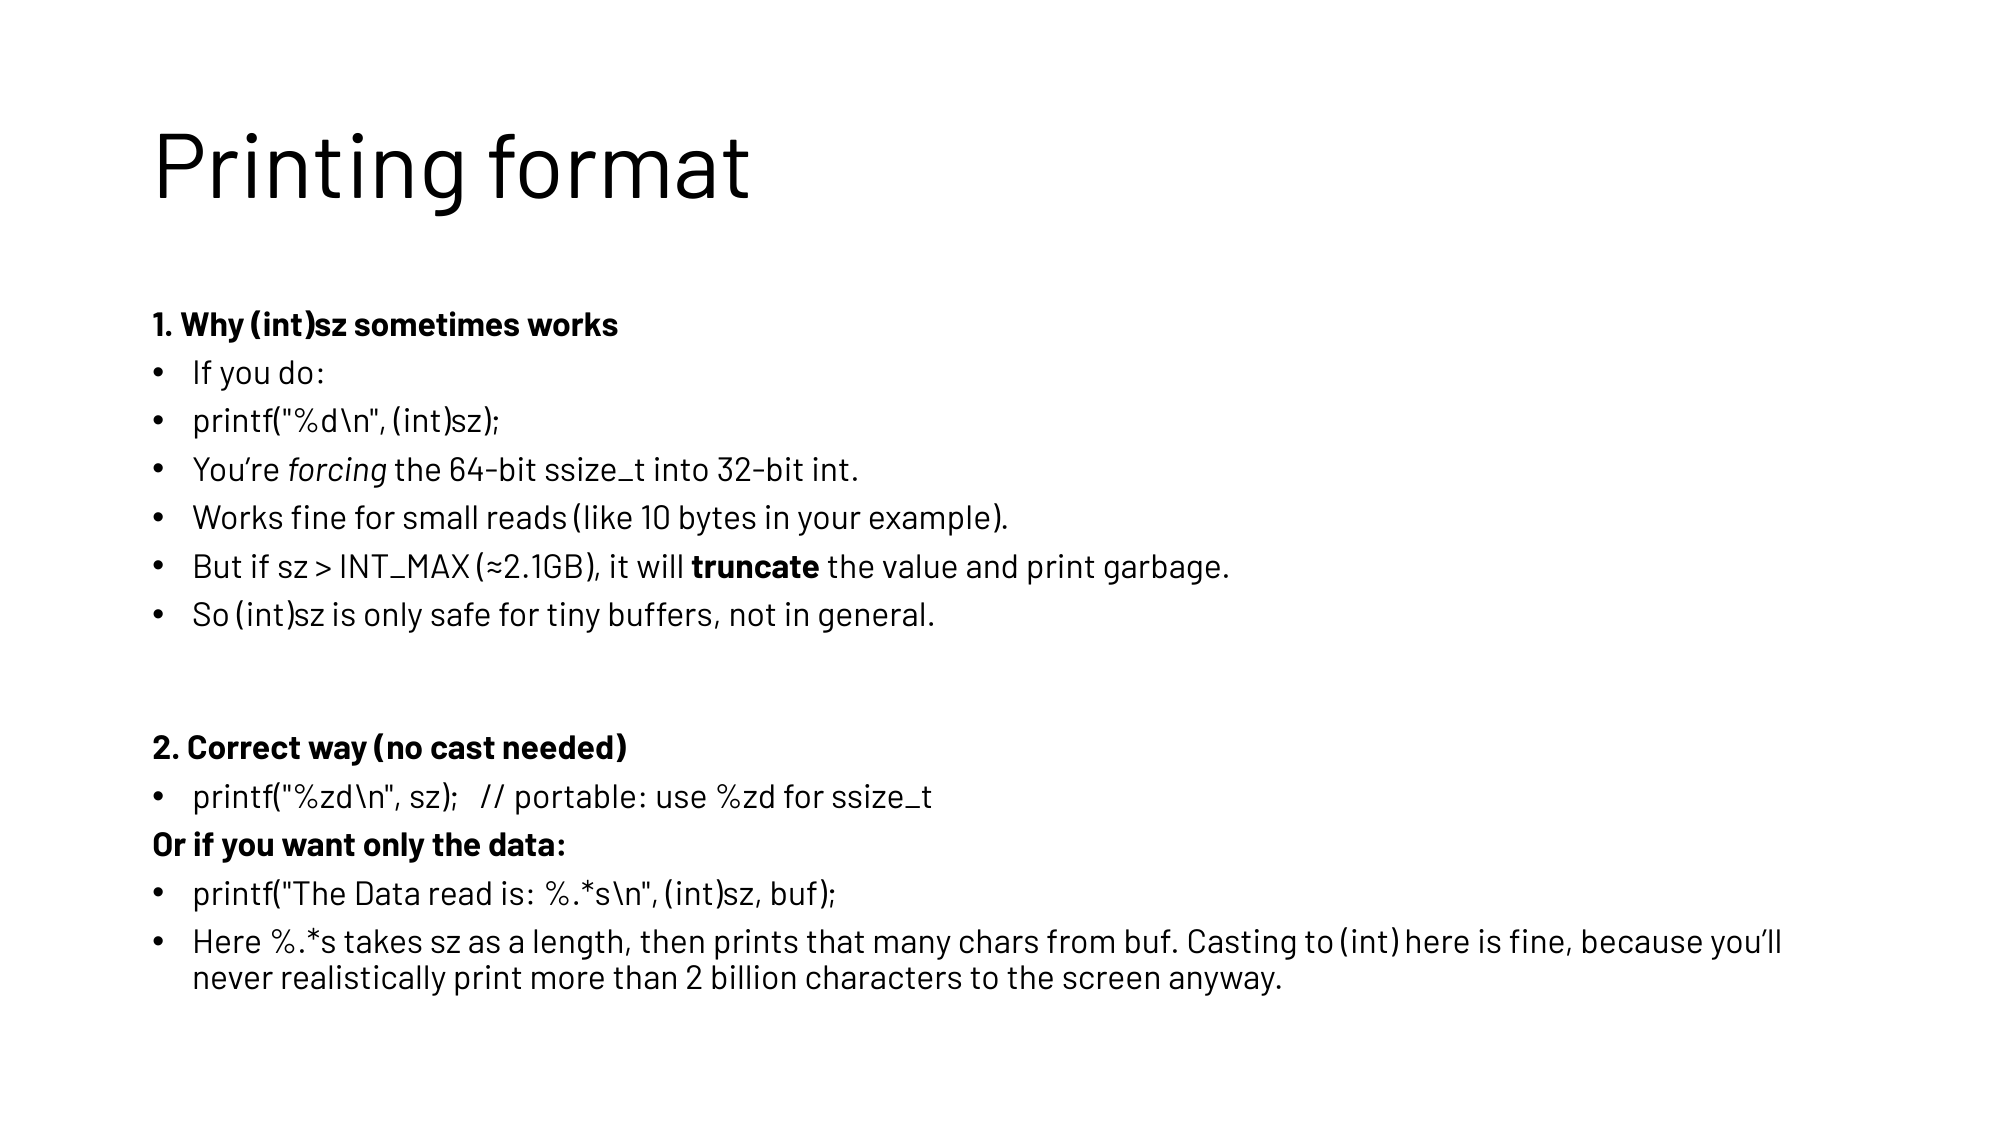

# Printing format
1. Why (int)sz sometimes works
If you do:
printf("%d\n", (int)sz);
You’re forcing the 64-bit ssize_t into 32-bit int.
Works fine for small reads (like 10 bytes in your example).
But if sz > INT_MAX (≈2.1GB), it will truncate the value and print garbage.
So (int)sz is only safe for tiny buffers, not in general.

2. Correct way (no cast needed)
printf("%zd\n", sz);   // portable: use %zd for ssize_t
Or if you want only the data:
printf("The Data read is: %.*s\n", (int)sz, buf);
Here %.*s takes sz as a length, then prints that many chars from buf. Casting to (int) here is fine, because you’ll never realistically print more than 2 billion characters to the screen anyway.